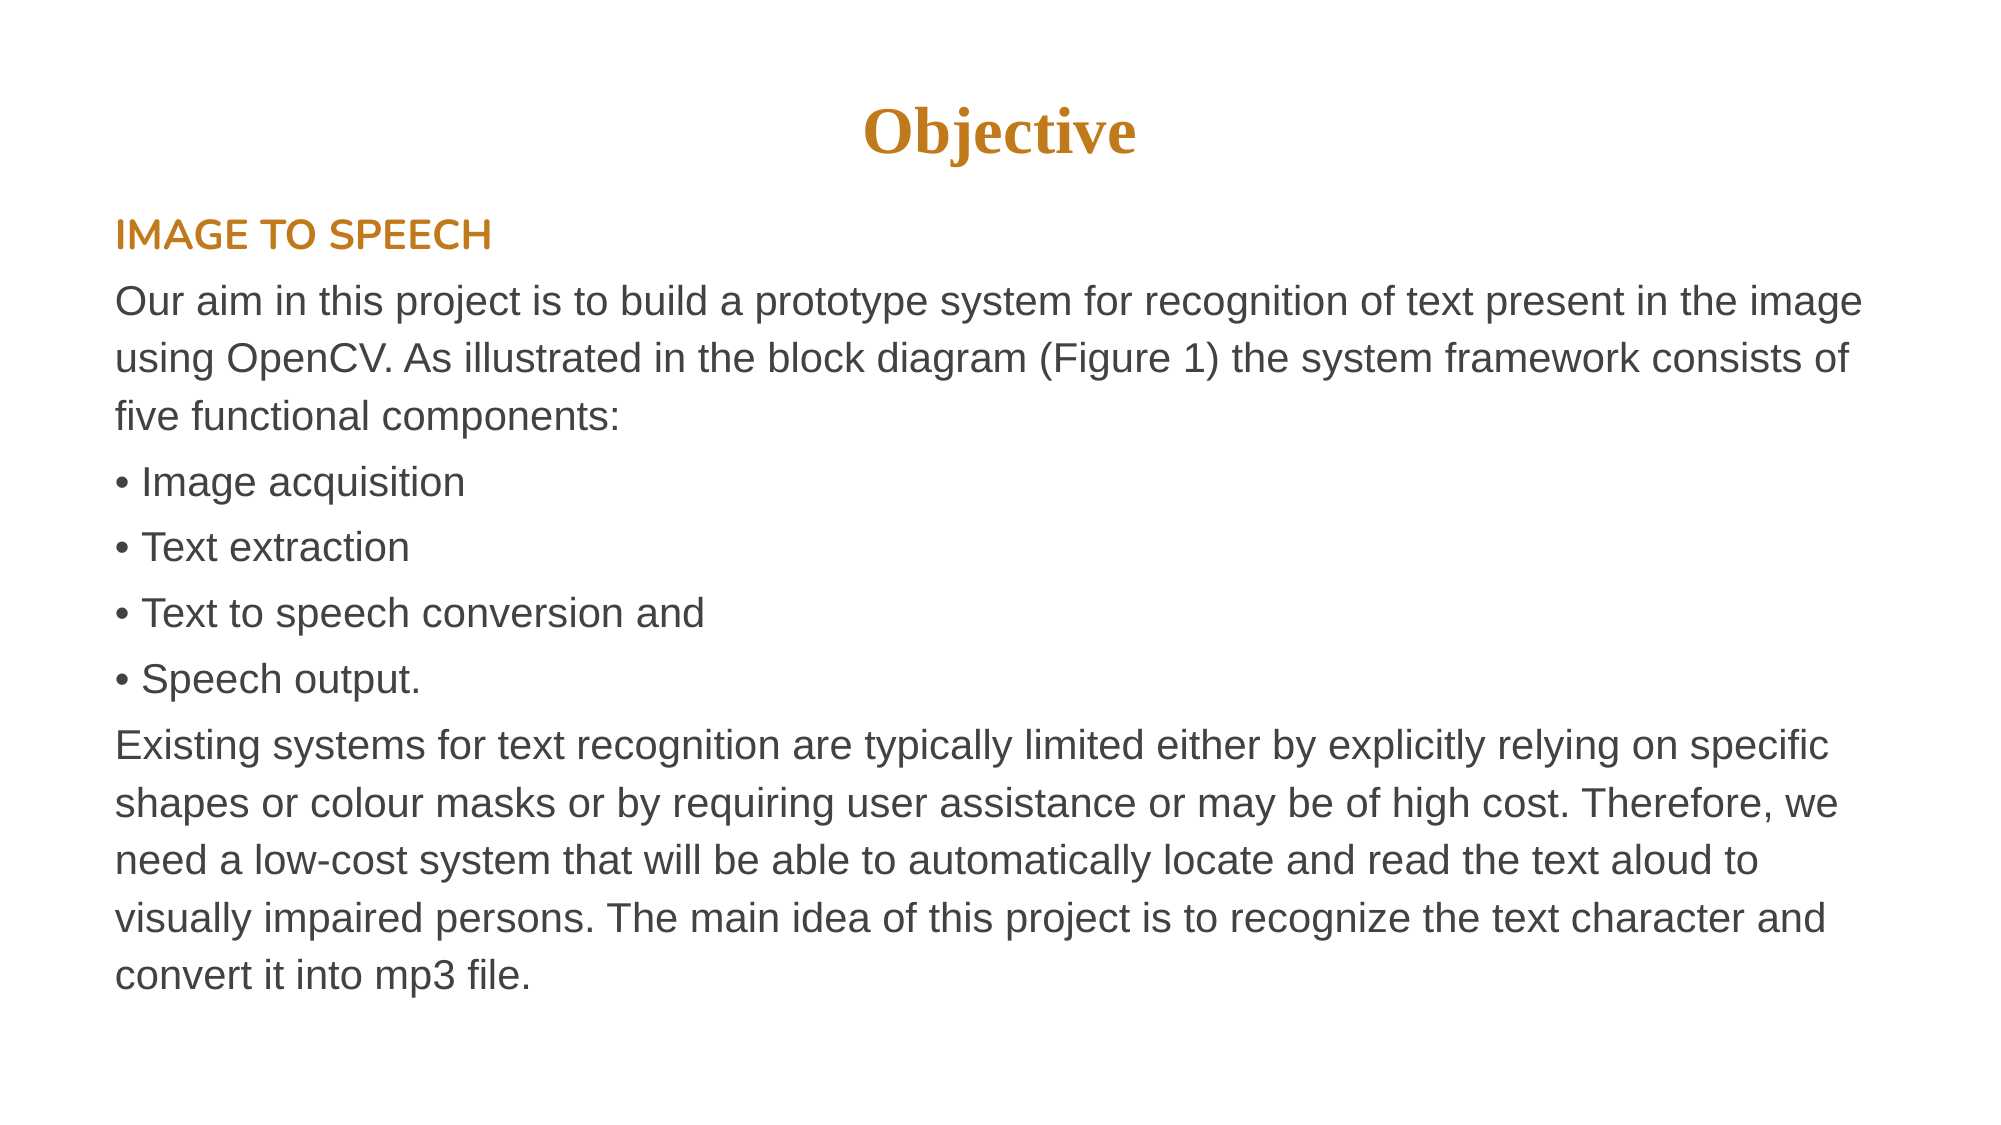

# Objective
IMAGE TO SPEECH
Our aim in this project is to build a prototype system for recognition of text present in the image using OpenCV. As illustrated in the block diagram (Figure 1) the system framework consists of five functional components:
• Image acquisition
• Text extraction
• Text to speech conversion and
• Speech output.
Existing systems for text recognition are typically limited either by explicitly relying on specific shapes or colour masks or by requiring user assistance or may be of high cost. Therefore, we need a low-cost system that will be able to automatically locate and read the text aloud to visually impaired persons. The main idea of this project is to recognize the text character and convert it into mp3 file.